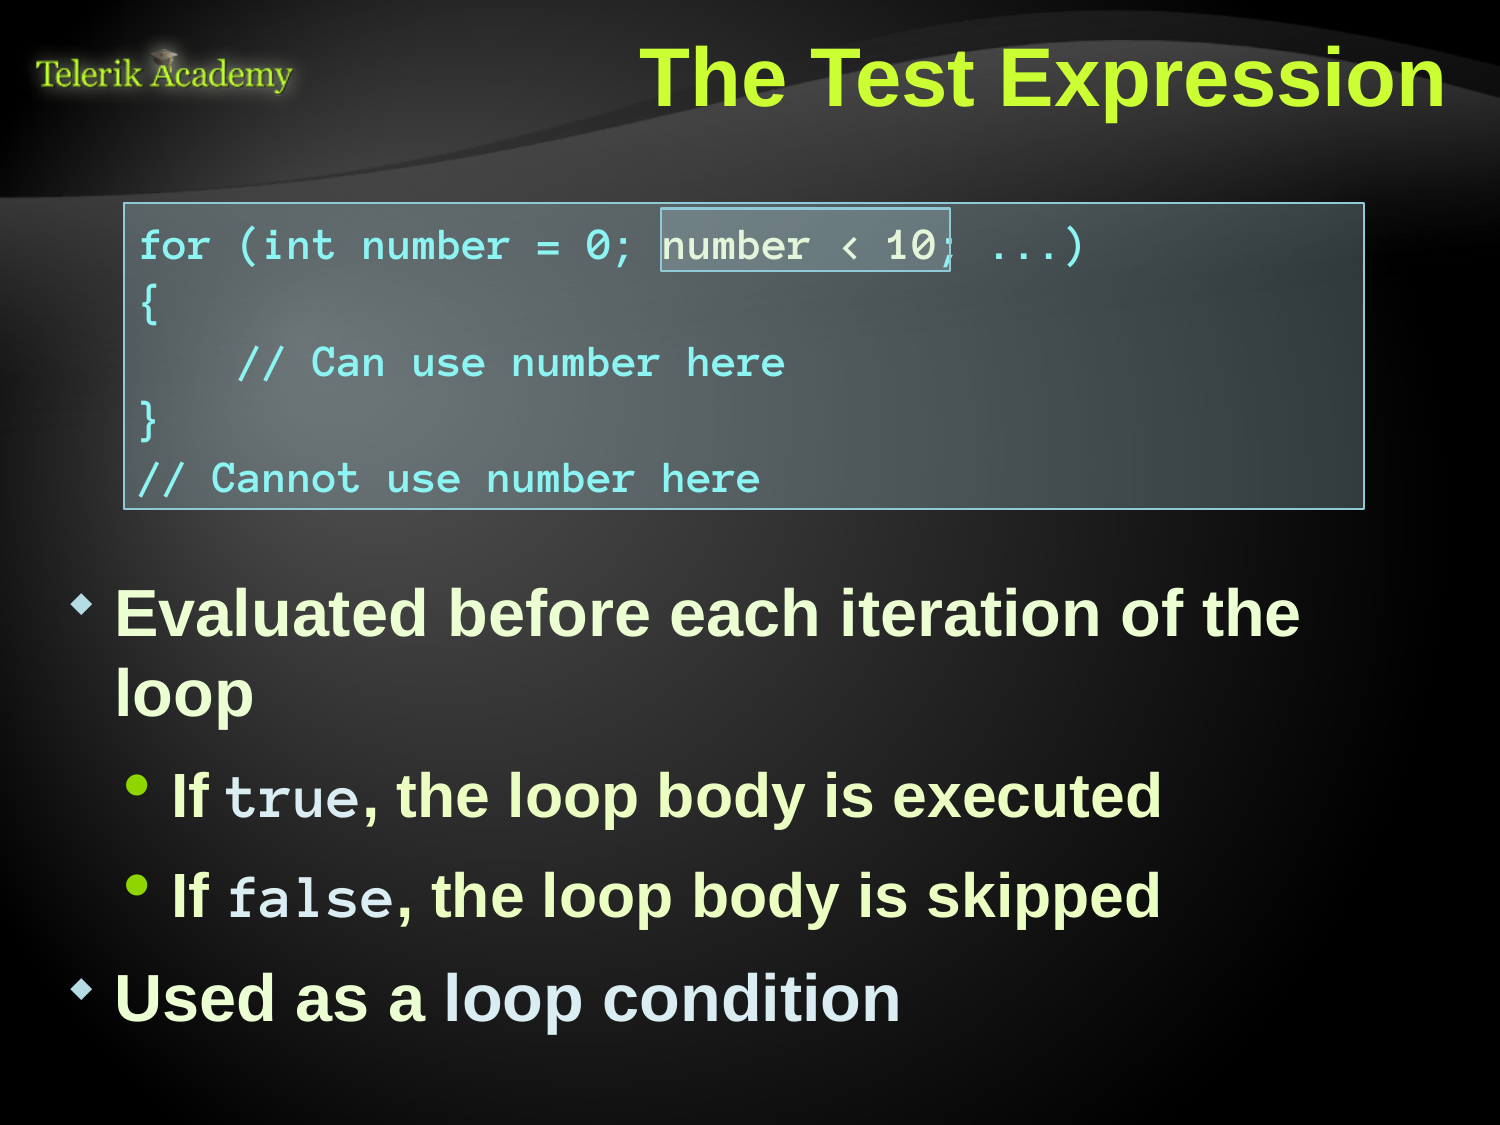

# The Test Expression
for (int number = 0; number < 10; ...)
{
    // Can use number here
}
// Cannot use number here

Evaluated before each iteration of the loop
If true, the loop body is executed
If false, the loop body is skipped
Used as a loop condition